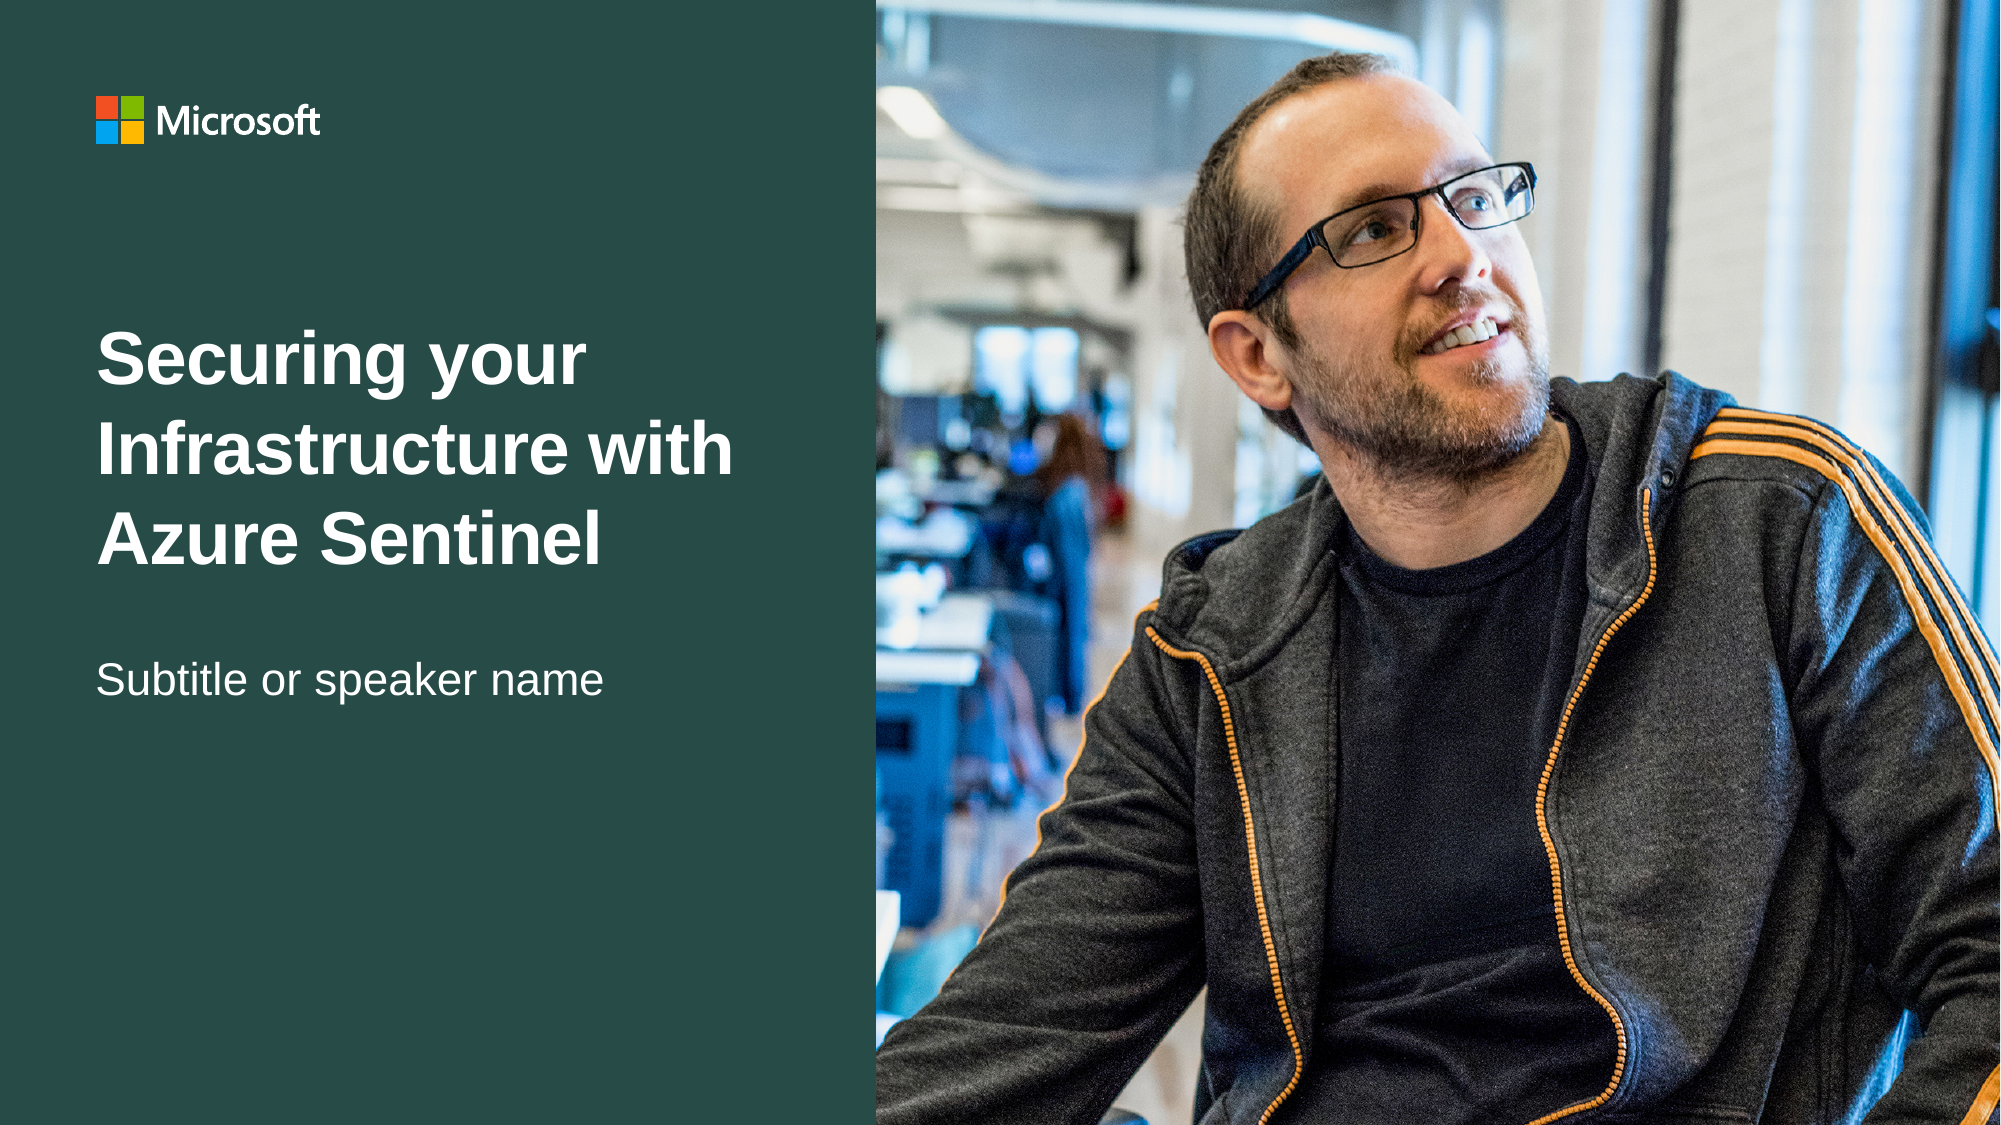

# Securing your Infrastructure with Azure Sentinel
Subtitle or speaker name